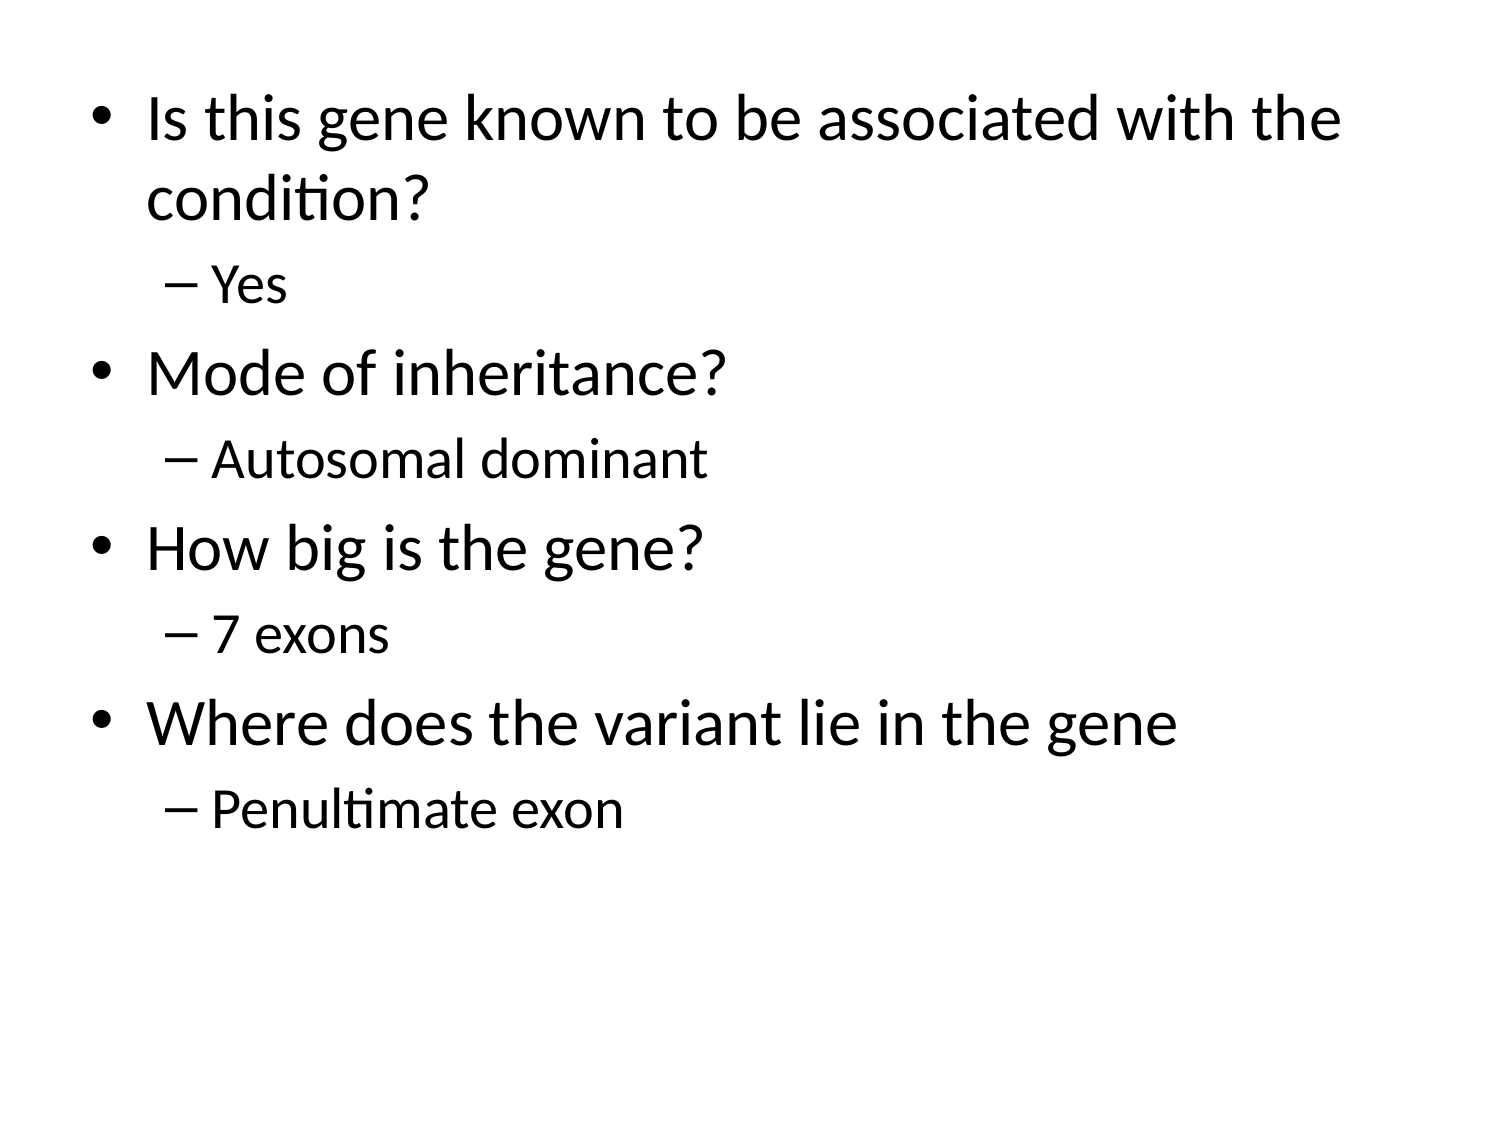

Is this gene known to be associated with the condition?
Yes
Mode of inheritance?
Autosomal dominant
How big is the gene?
7 exons
Where does the variant lie in the gene
Penultimate exon